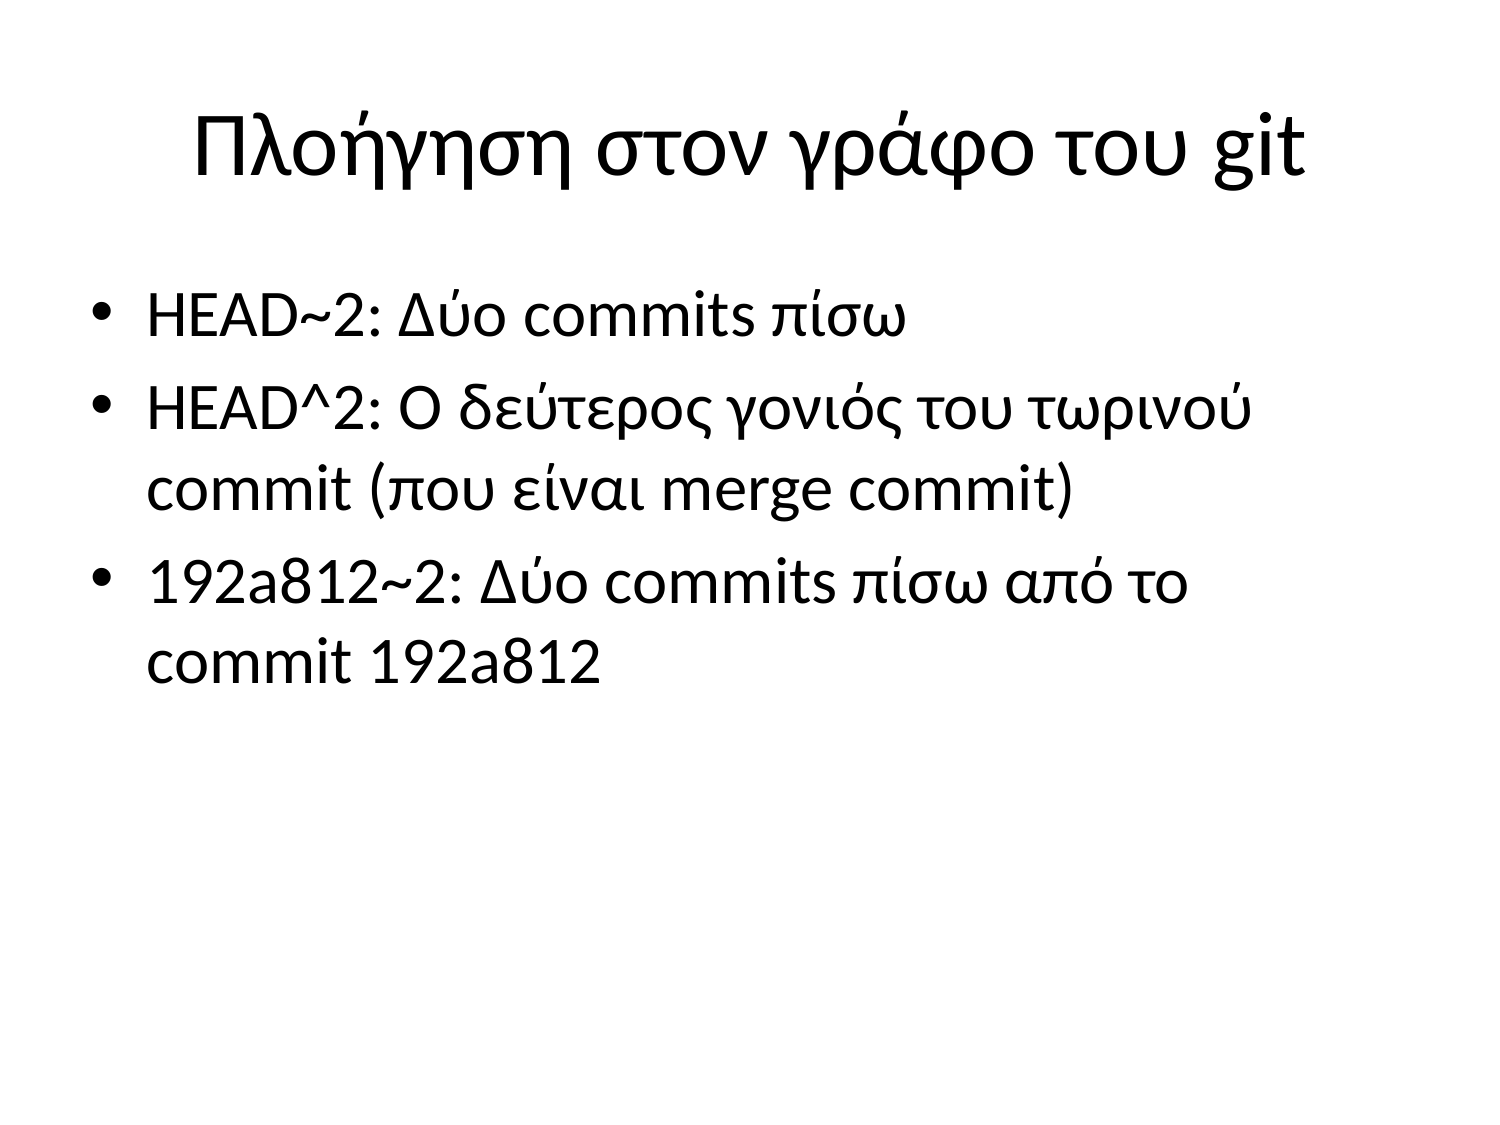

# Πλοήγηση στον γράφο του git
HEAD~2: Δύο commits πίσω
HEAD^2: Ο δεύτερος γονιός του τωρινού commit (που είναι merge commit)
192a812~2: Δύο commits πίσω από το commit 192a812